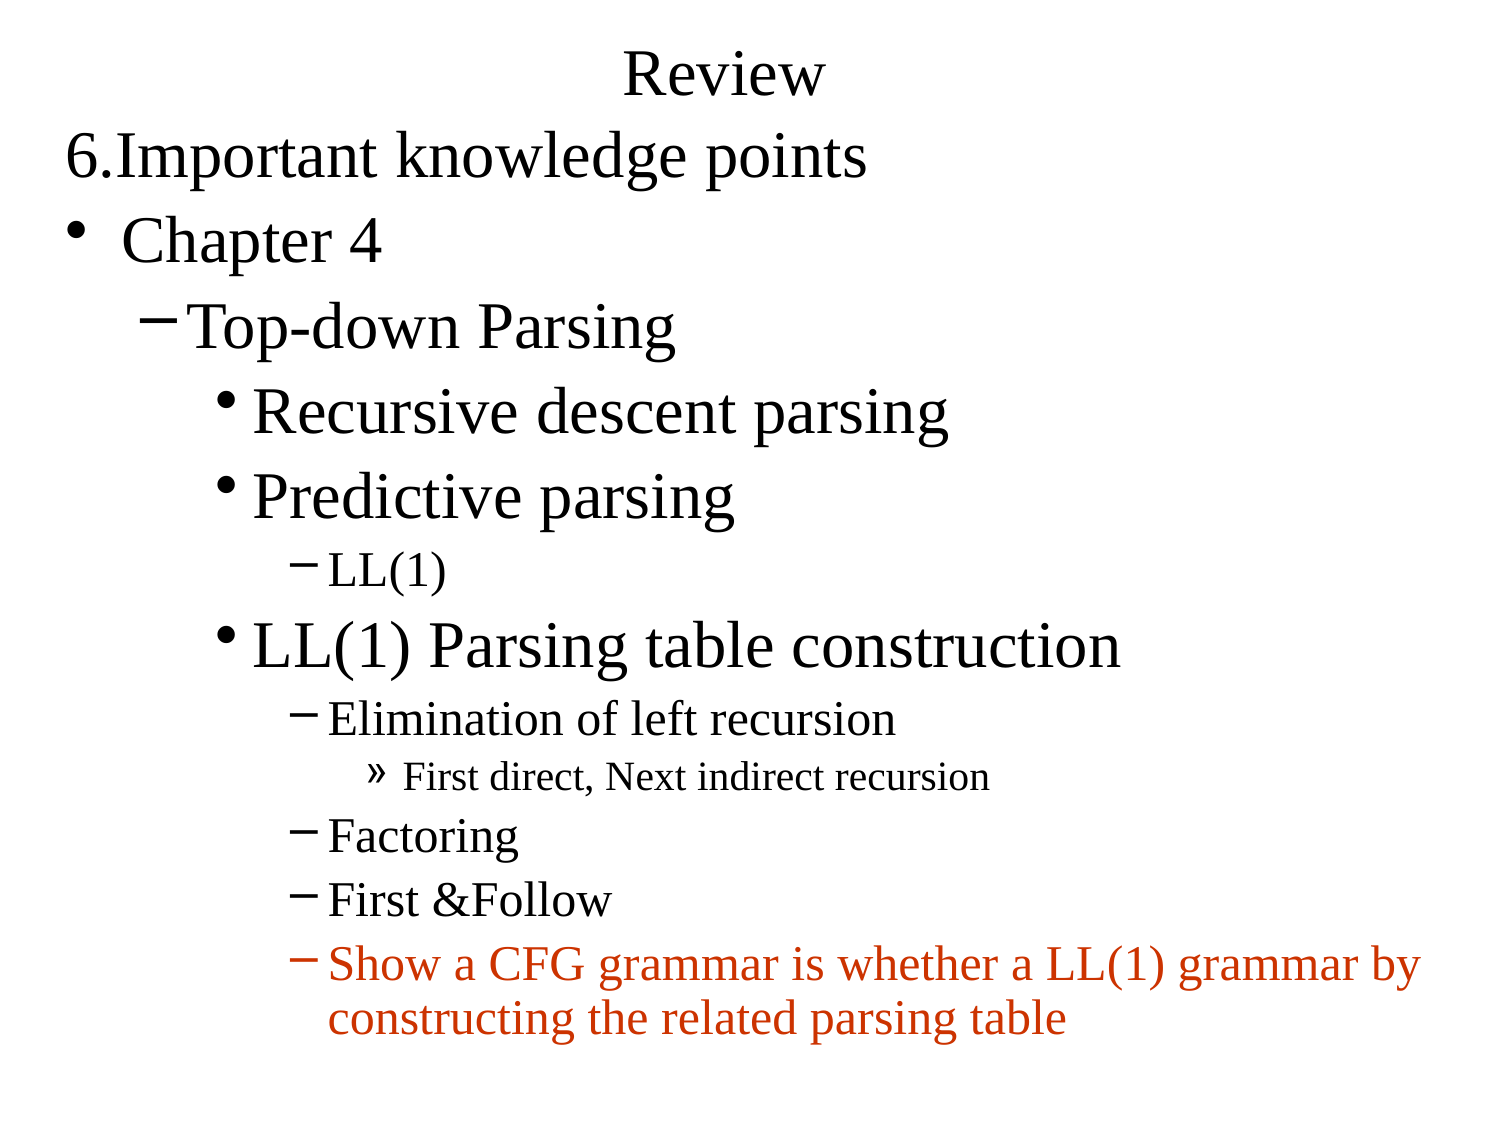

# Review
6.Important knowledge points
Chapter 4
Top-down Parsing
Recursive descent parsing
Predictive parsing
LL(1)
LL(1) Parsing table construction
Elimination of left recursion
First direct, Next indirect recursion
Factoring
First &Follow
Show a CFG grammar is whether a LL(1) grammar by constructing the related parsing table